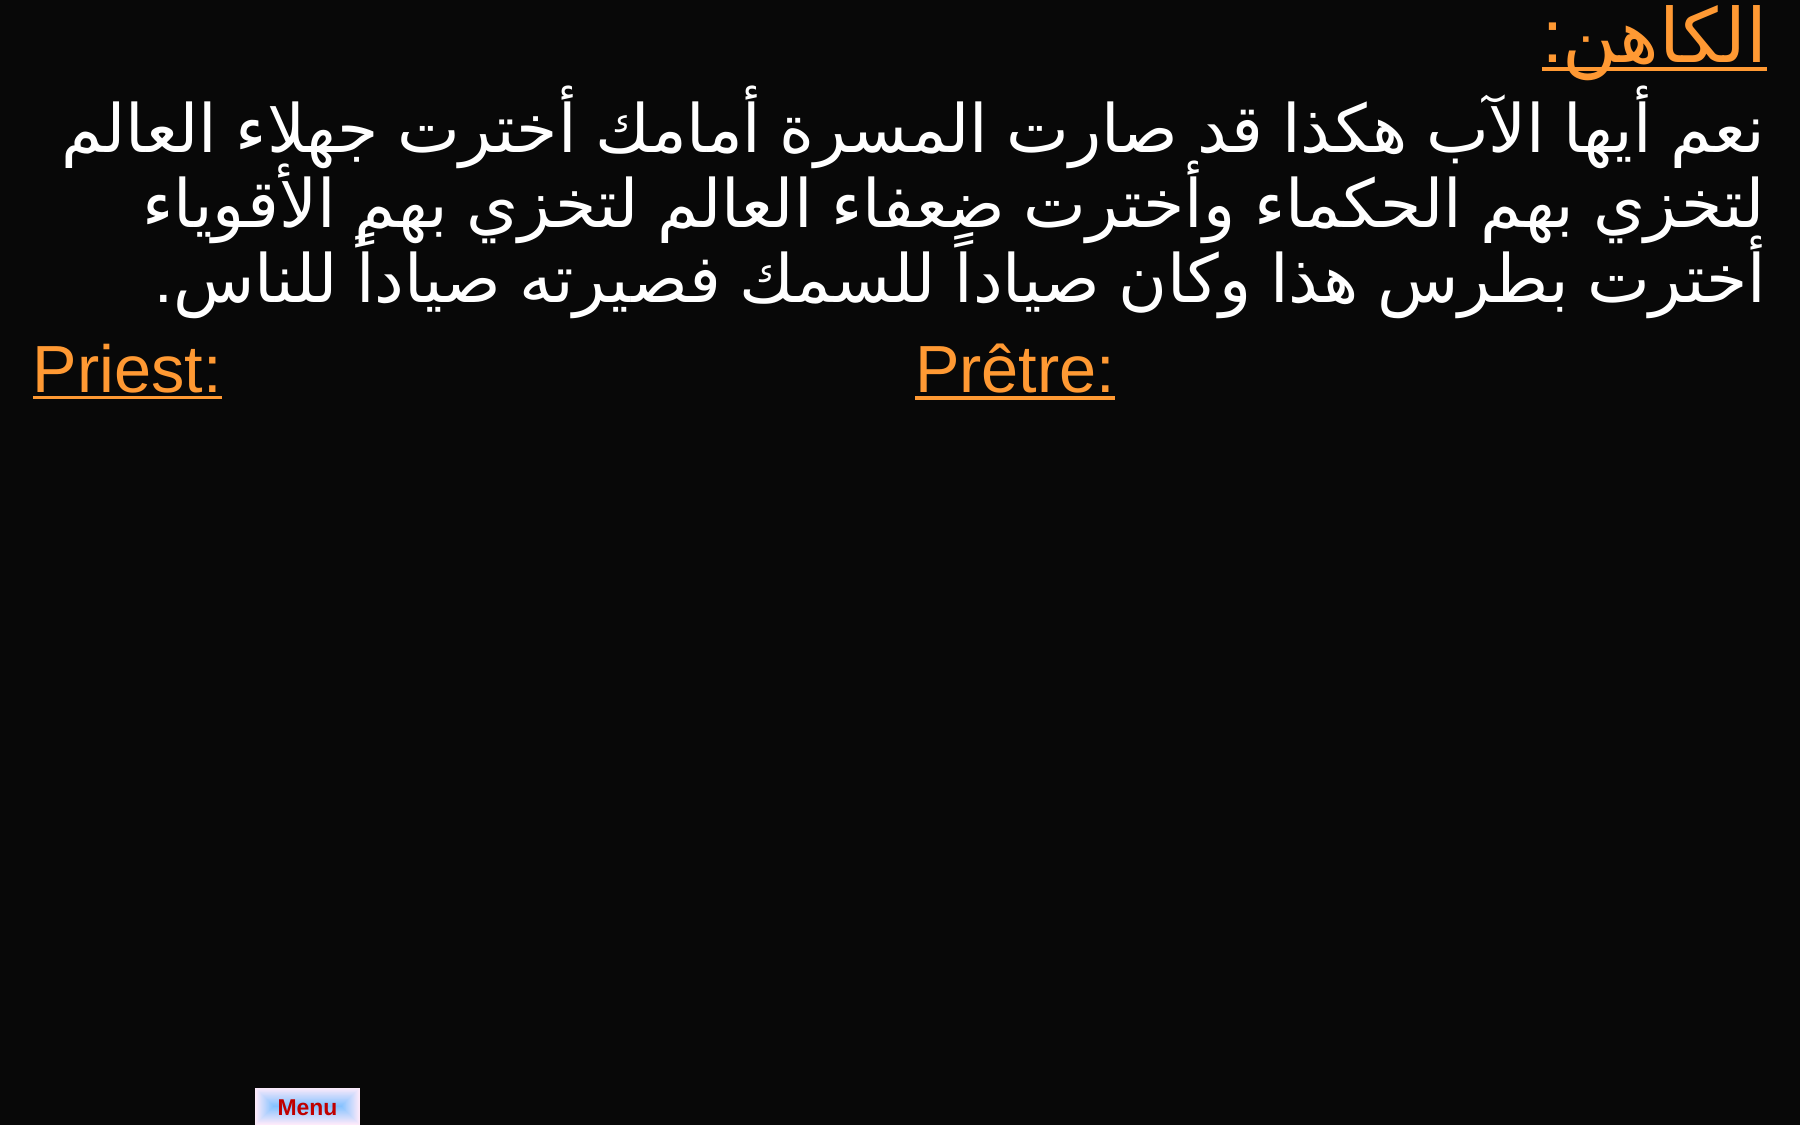

| الكاهن: نعم أيها الآب هكذا قد صارت المسرة أمامك أخترت جهلاء العالم لتخزي بهم الحكماء وأخترت ضعفاء العالم لتخزي بهم الأقوياء أخترت بطرس هذا وكان صياداً للسمك فصيرته صياداً للناس. |  |
| --- | --- |
| Priest: | Prêtre: |

Menu